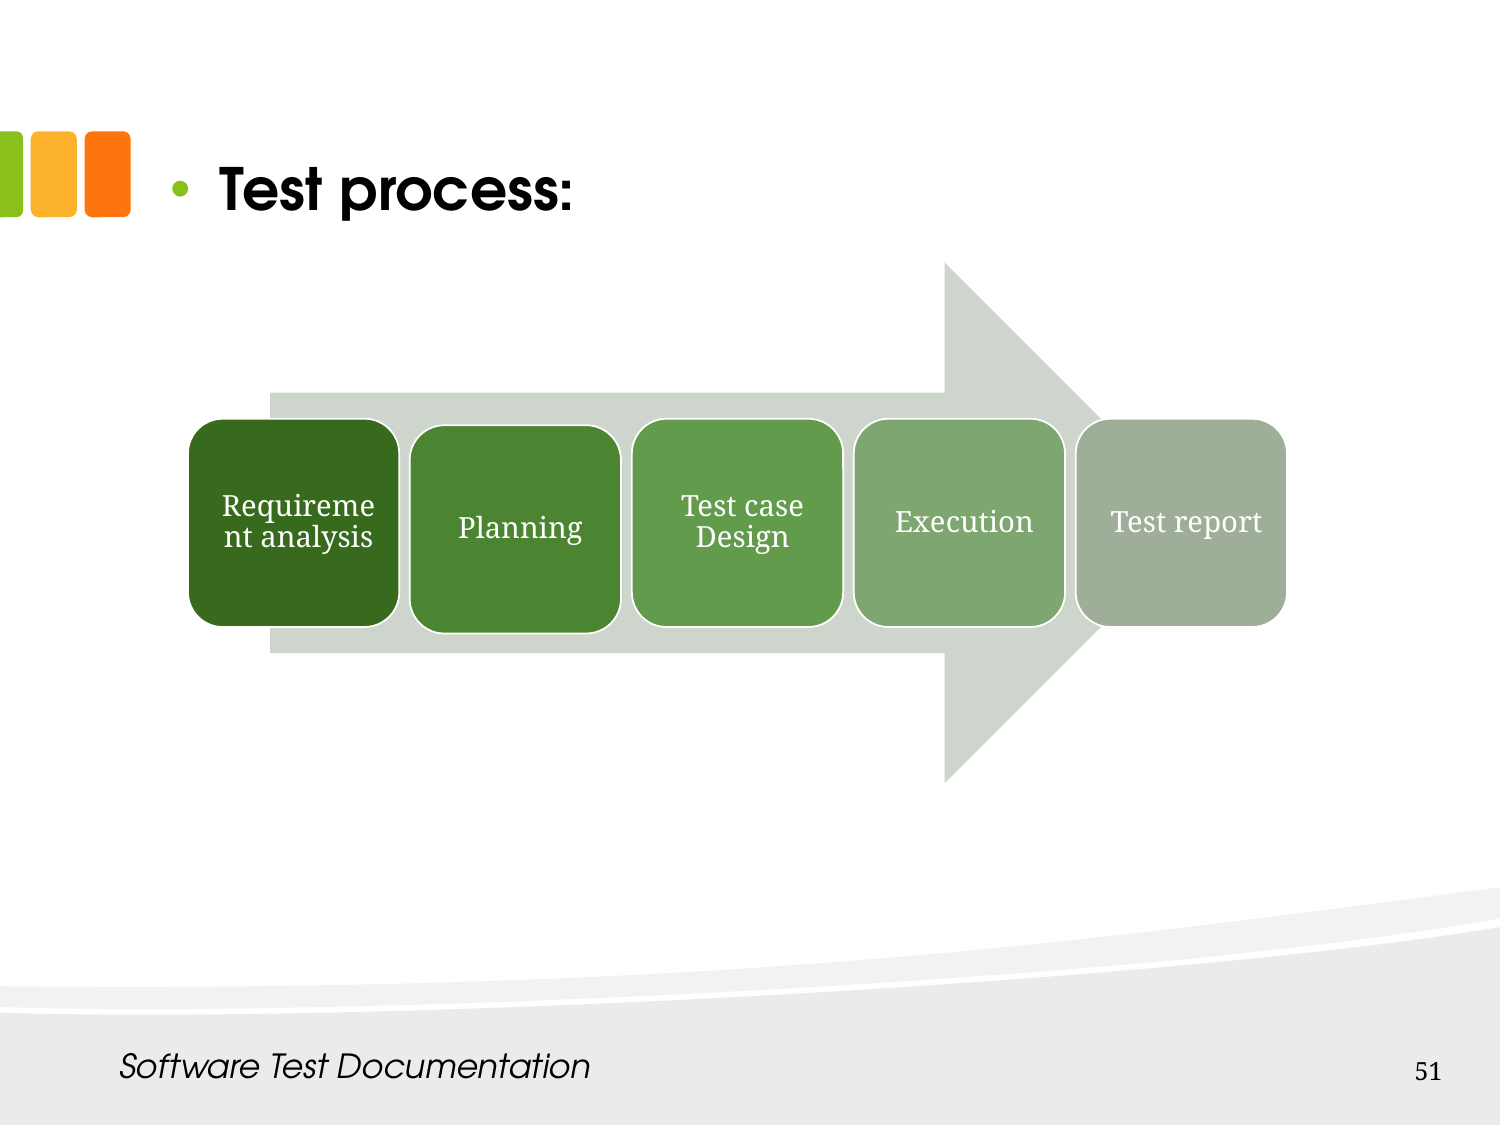

#
Test process:

Requirement analysis
Planning
Test case Design
Execution
Test report
Software Test Documentation
51